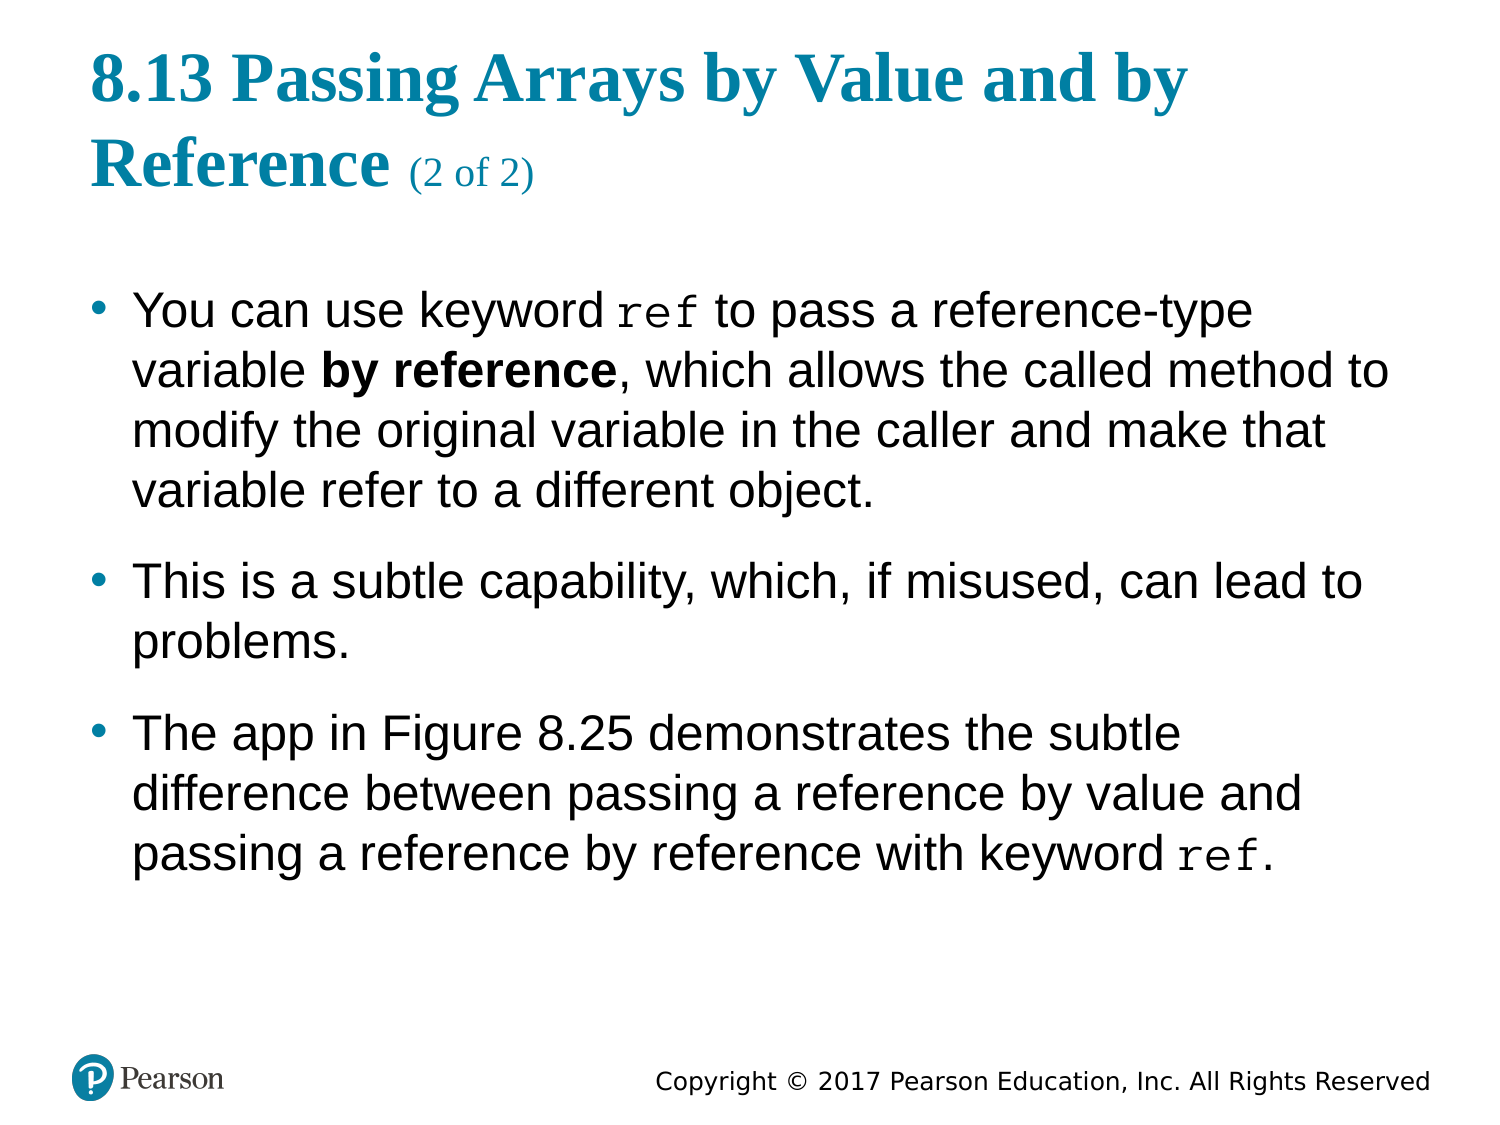

# 8.13 Passing Arrays by Value and by Reference (2 of 2)
You can use keyword ref to pass a reference-type variable by reference, which allows the called method to modify the original variable in the caller and make that variable refer to a different object.
This is a subtle capability, which, if misused, can lead to problems.
The app in Figure 8.25 demonstrates the subtle difference between passing a reference by value and passing a reference by reference with keyword ref.